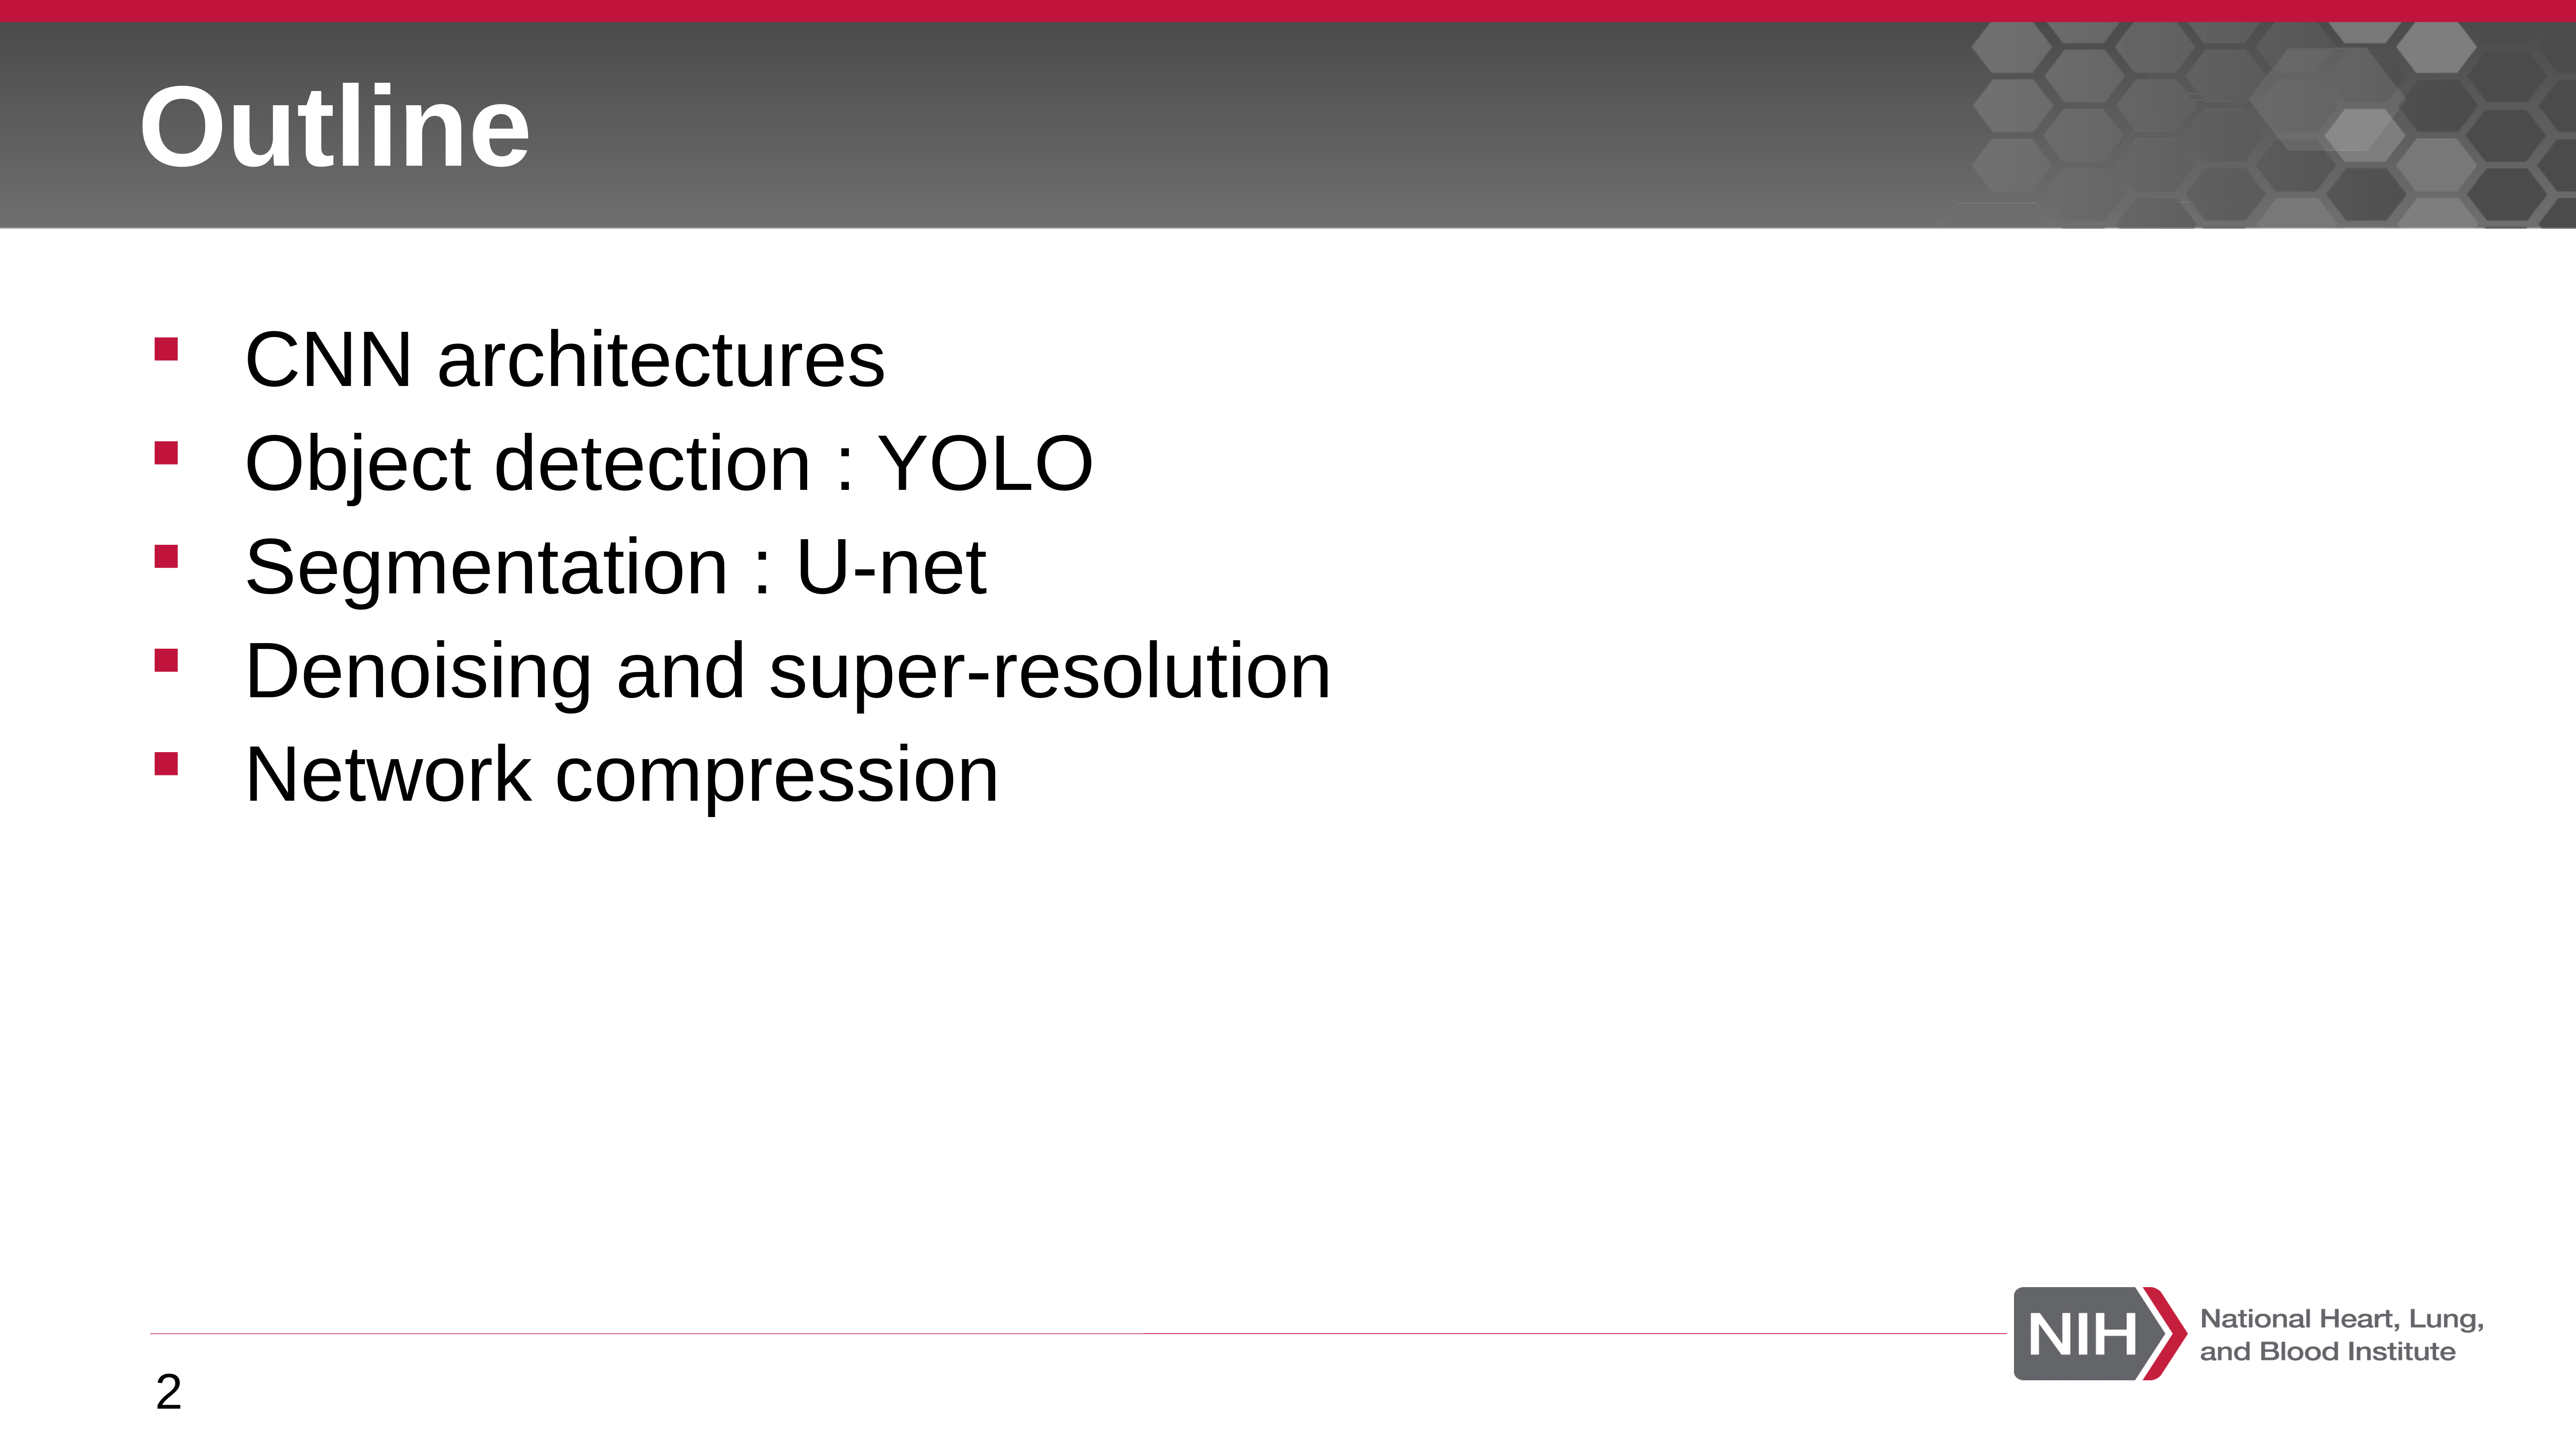

# Outline
CNN architectures
Object detection : YOLO
Segmentation : U-net
Denoising and super-resolution
Network compression
2